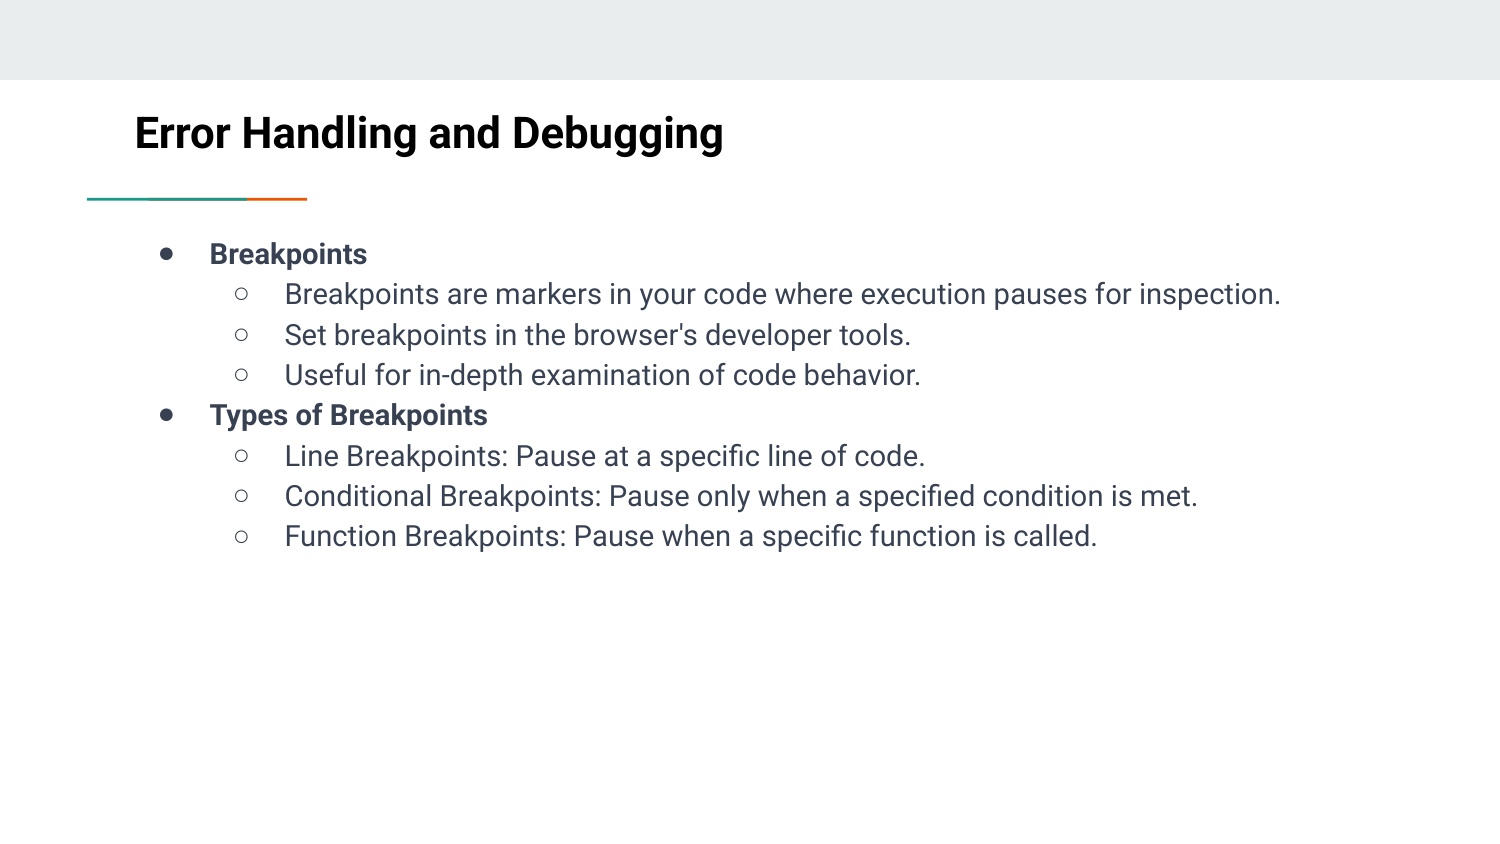

# Error Handling and Debugging

Breakpoints
Breakpoints are markers in your code where execution pauses for inspection.
Set breakpoints in the browser's developer tools.
Useful for in-depth examination of code behavior.
Types of Breakpoints
Line Breakpoints: Pause at a specific line of code.
Conditional Breakpoints: Pause only when a specified condition is met.
Function Breakpoints: Pause when a specific function is called.